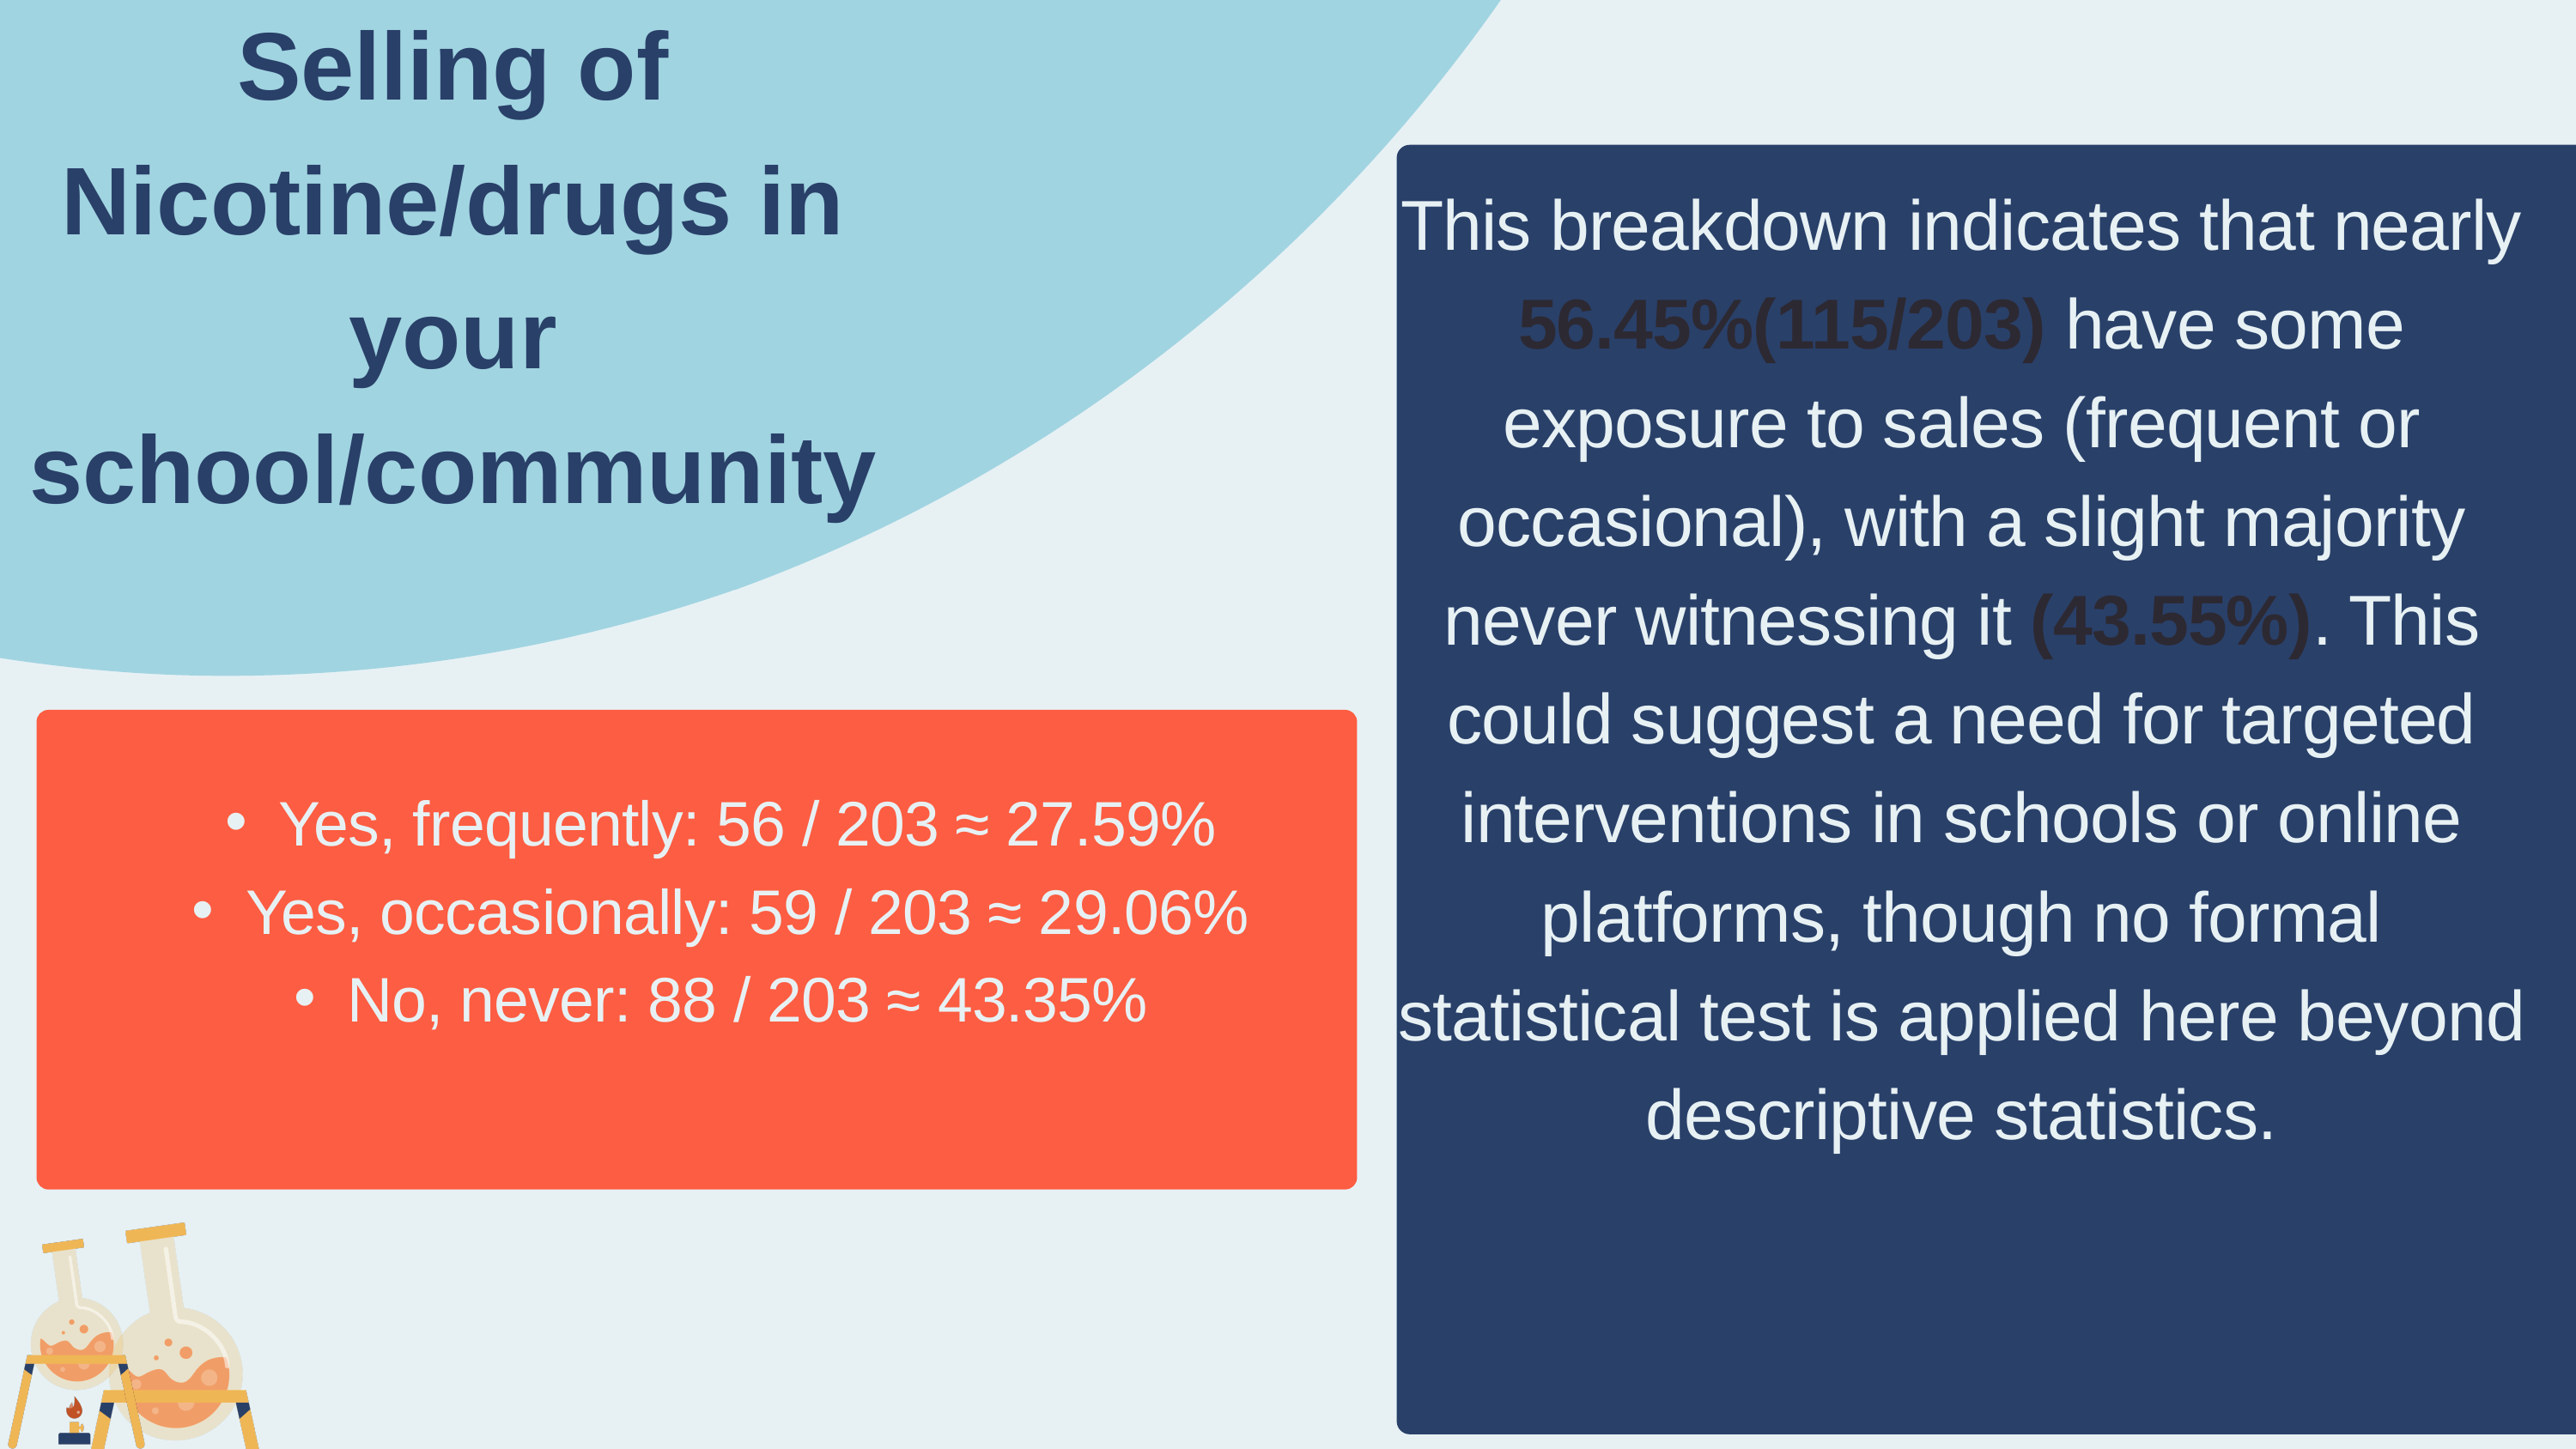

Selling of Nicotine/drugs in your school/community

This breakdown indicates that nearly 56.45%(115/203) have some exposure to sales (frequent or occasional), with a slight majority never witnessing it (43.55%). This could suggest a need for targeted interventions in schools or online platforms, though no formal statistical test is applied here beyond descriptive statistics.

Yes, frequently: 56 / 203 ≈ 27.59%
Yes, occasionally: 59 / 203 ≈ 29.06%
No, never: 88 / 203 ≈ 43.35%